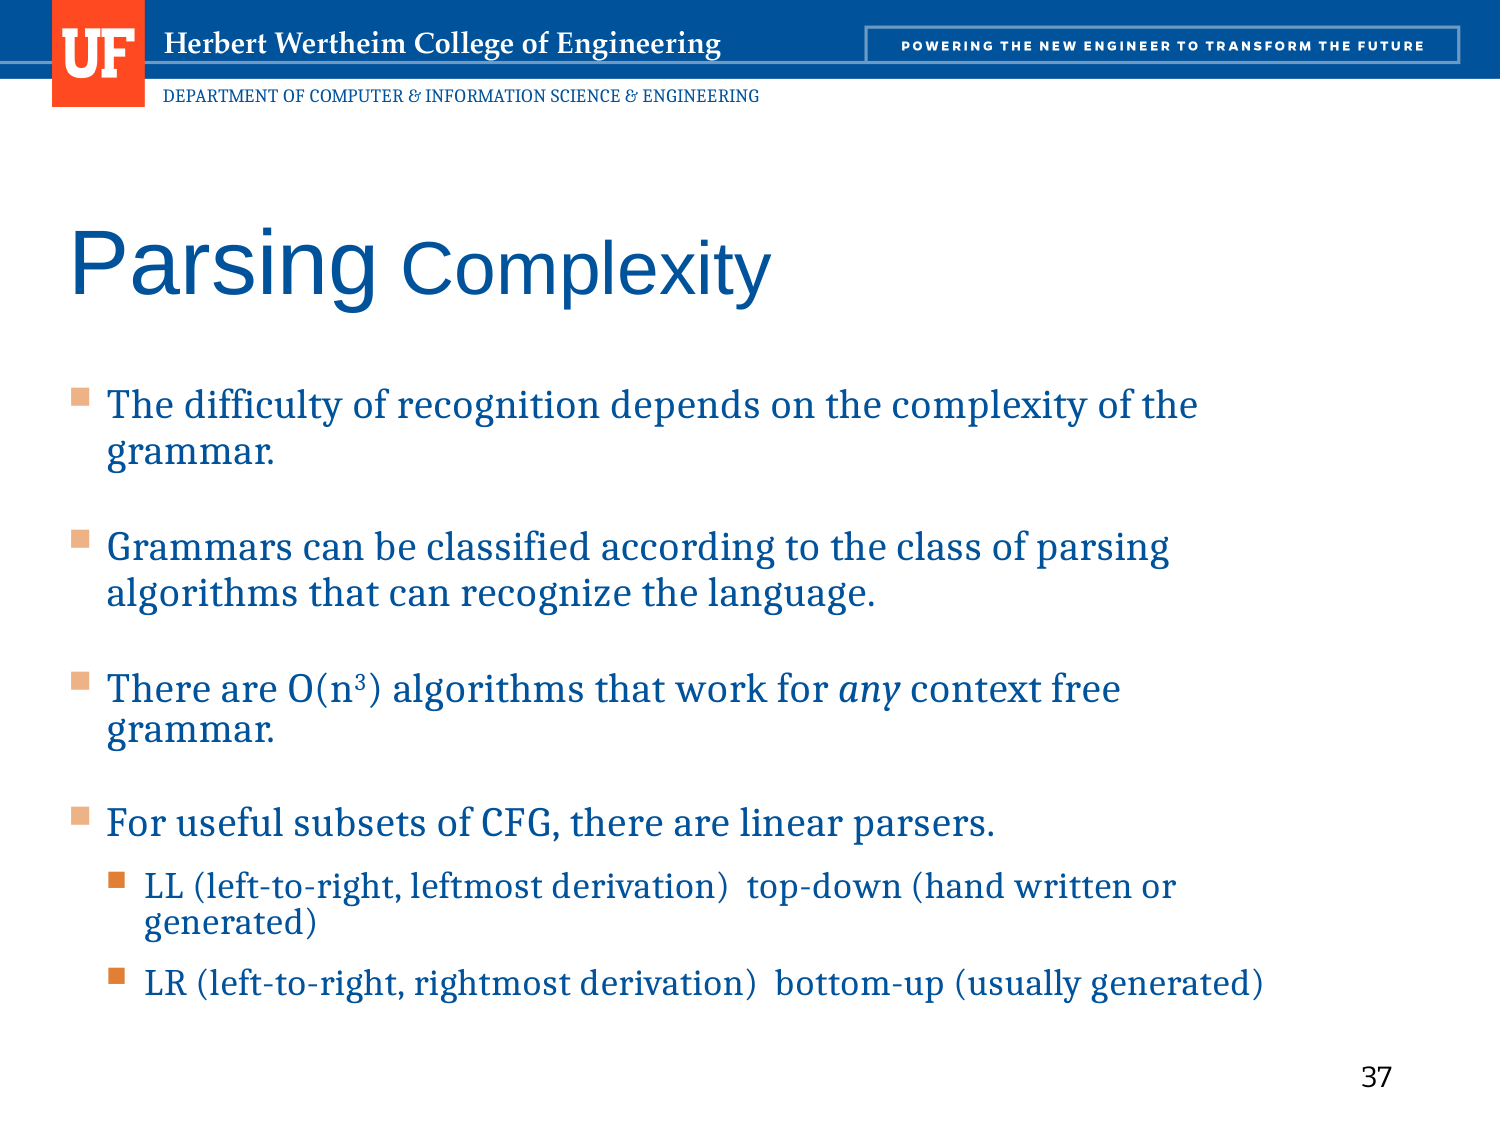

# Parsing Complexity
The difficulty of recognition depends on the complexity of the grammar.
Grammars can be classified according to the class of parsing algorithms that can recognize the language.
There are O(n3) algorithms that work for any context free grammar.
For useful subsets of CFG, there are linear parsers.
LL (left-to-right, leftmost derivation)  top-down (hand written or generated)
LR (left-to-right, rightmost derivation)  bottom-up (usually generated)
37